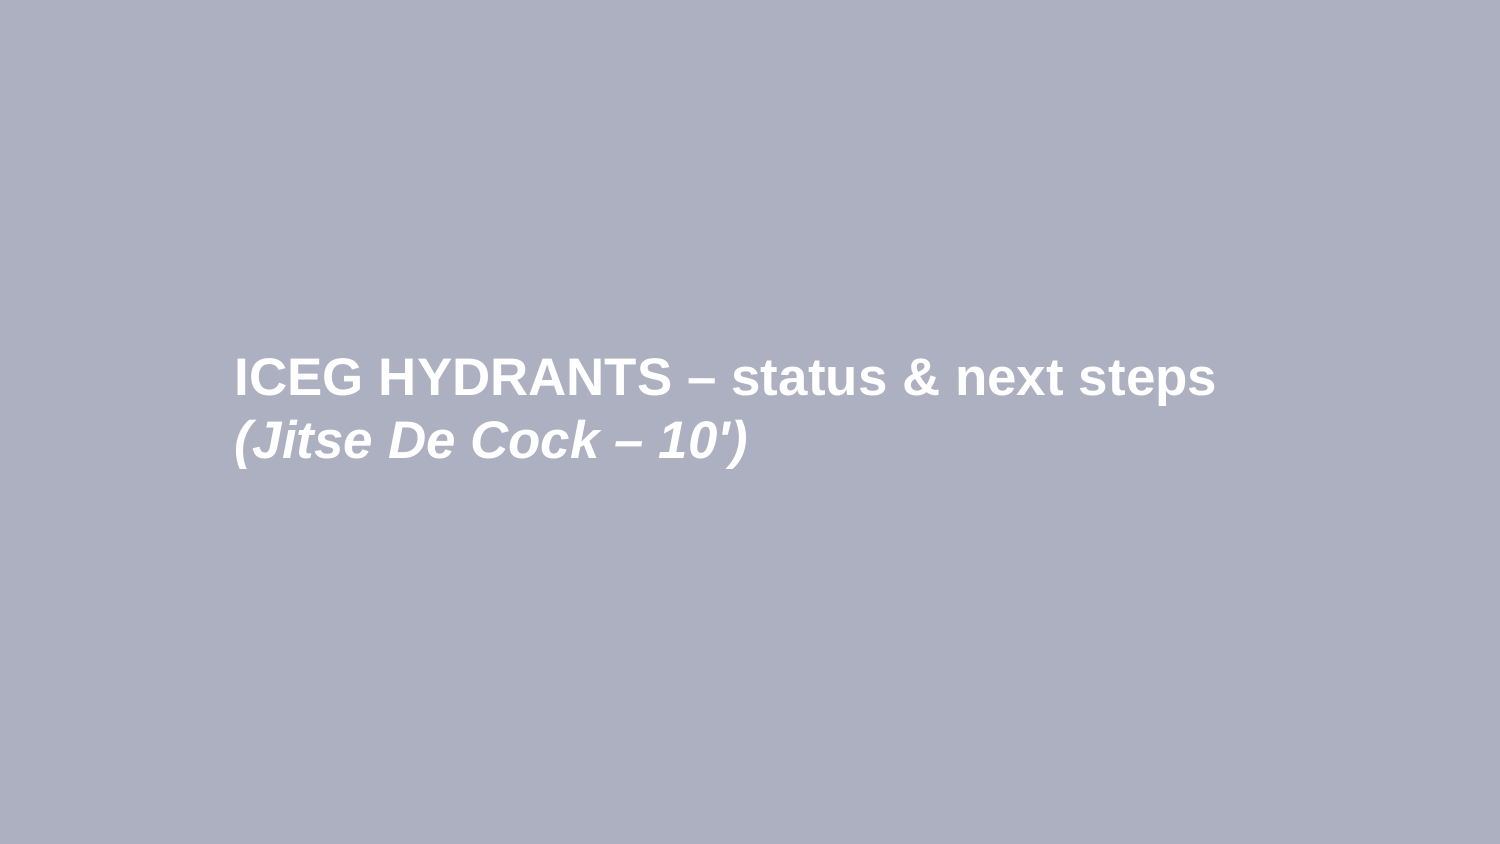

# ICEG HYDRANTS – status & next steps (Jitse De Cock – 10')